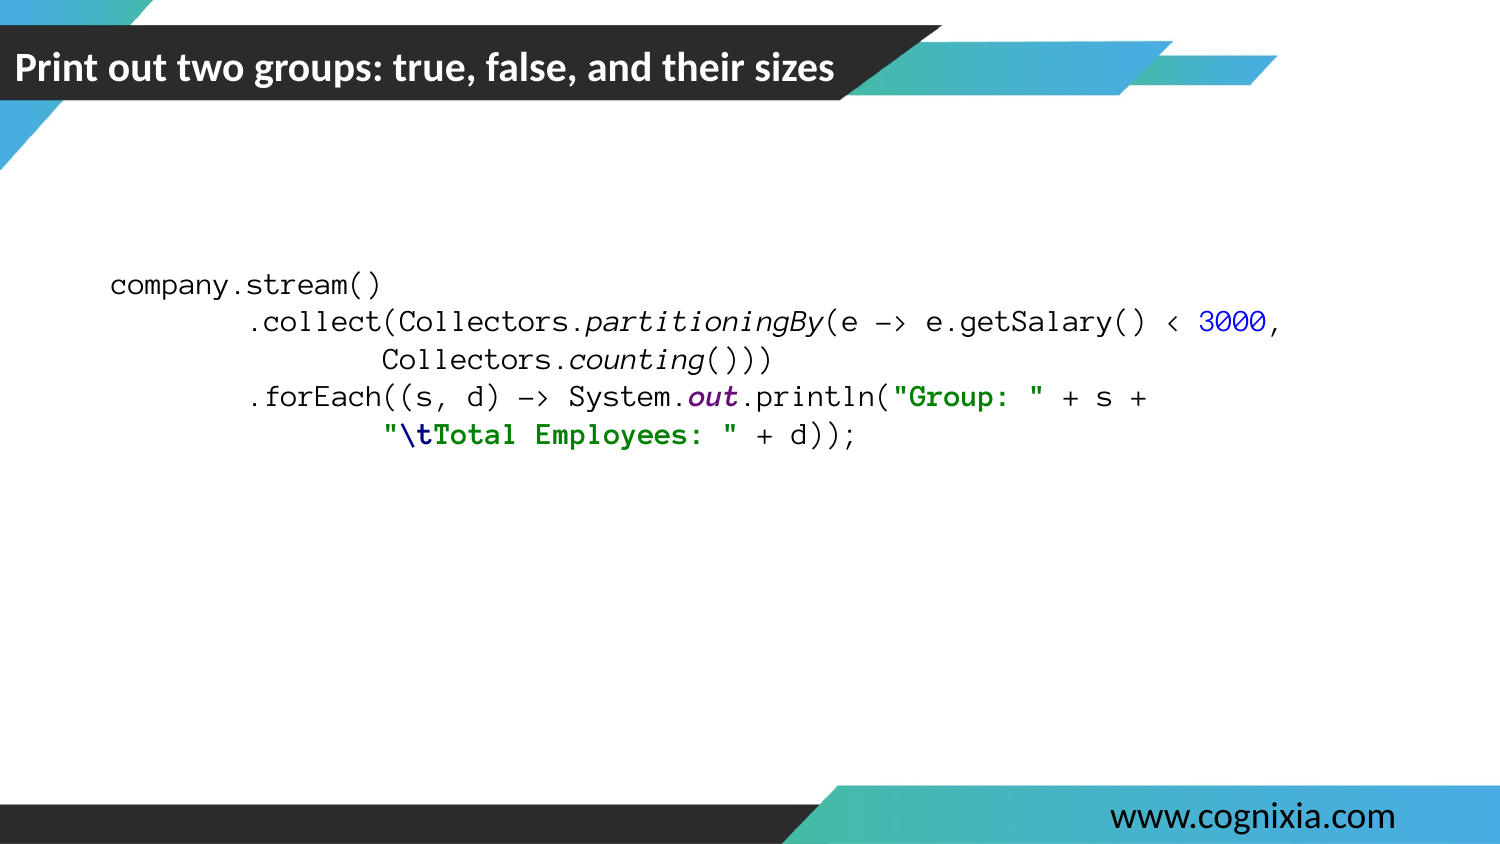

# Print out two groups: true, false, and their sizes
company.stream()
        .collect(Collectors.partitioningBy(e -> e.getSalary() < 3000,
                Collectors.counting()))
        .forEach((s, d) -> System.out.println("Group: " + s +
                "\tTotal Employees: " + d));